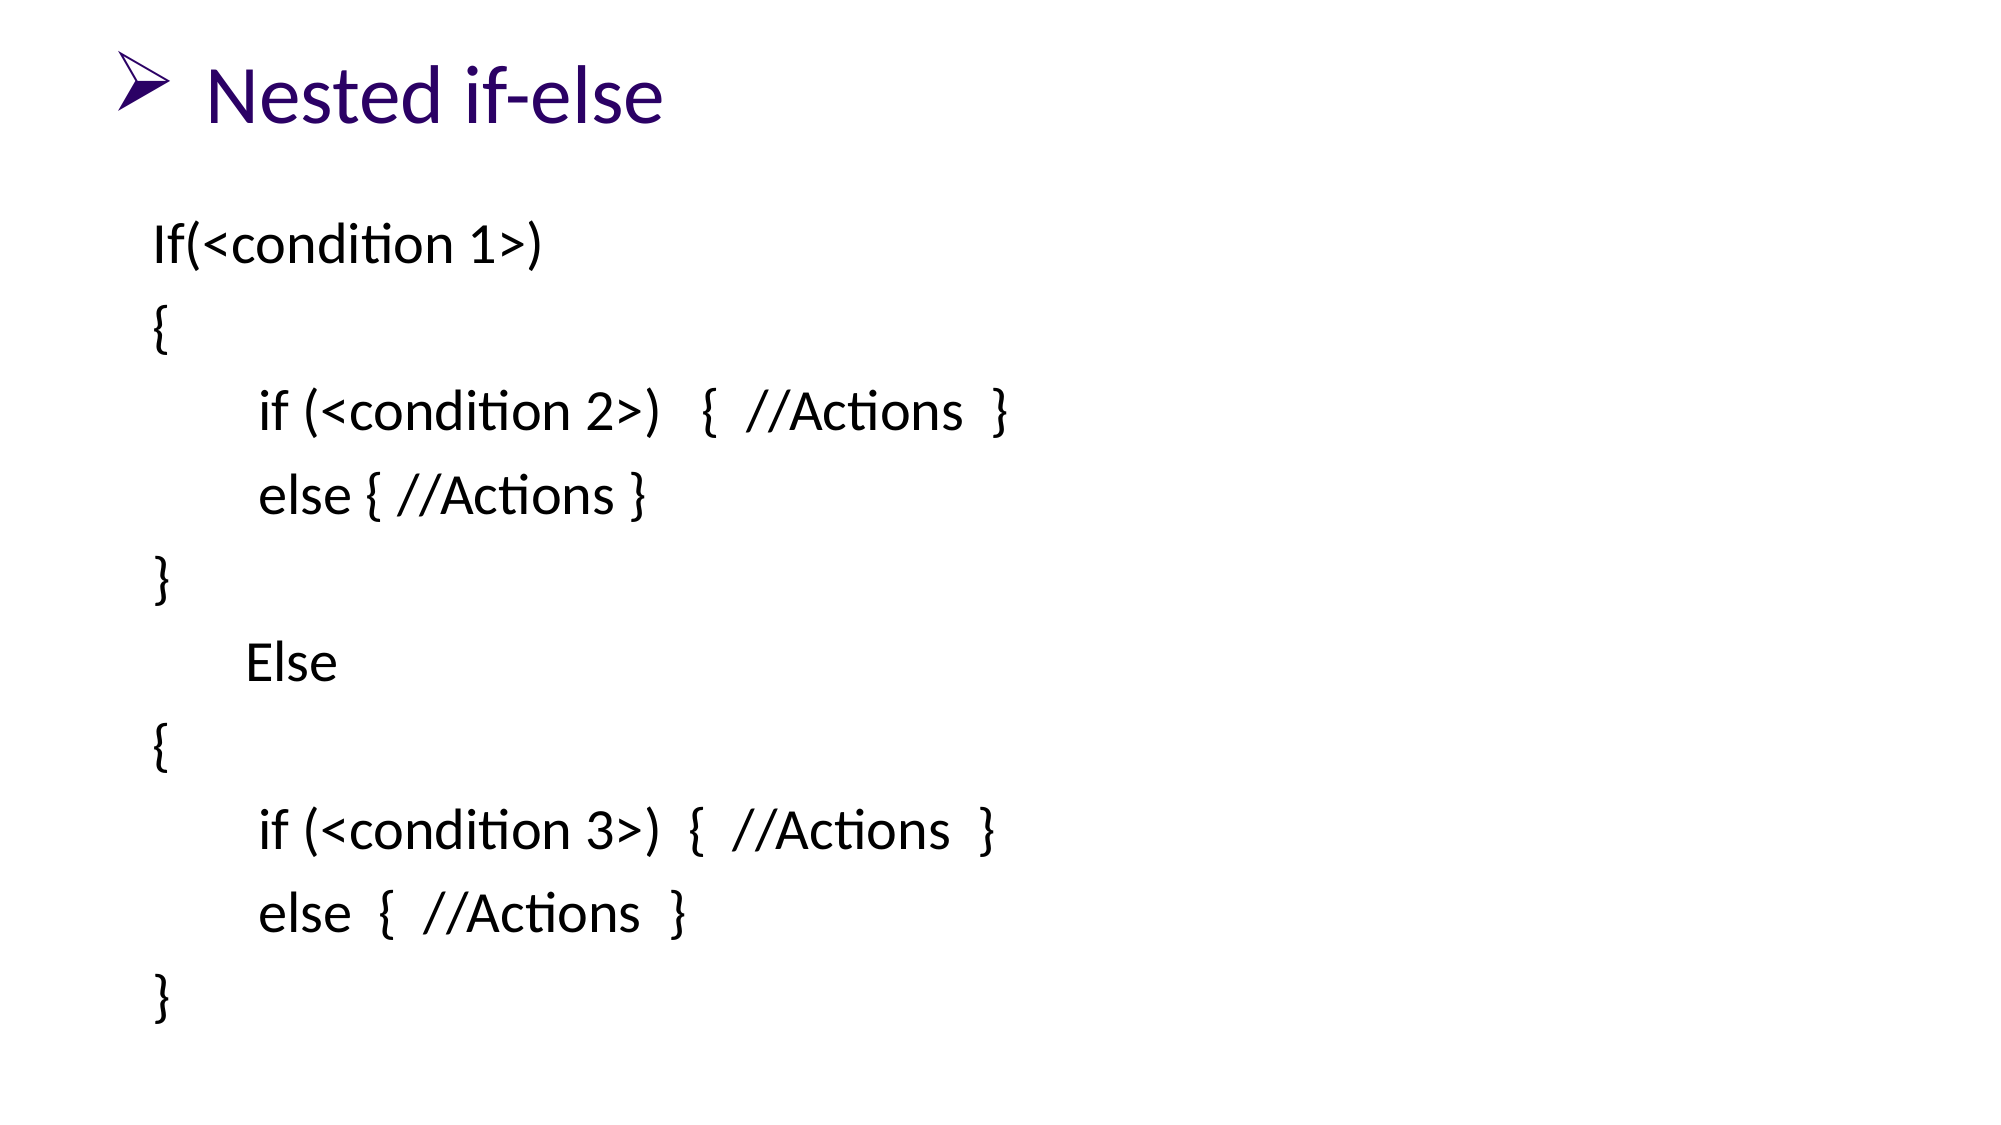

# Nested if-else
If(<condition 1>)
{
        if (<condition 2>)   {  //Actions  }
        else { //Actions }
}
       Else
{
        if (<condition 3>)  {  //Actions  }
        else  {  //Actions  }
}